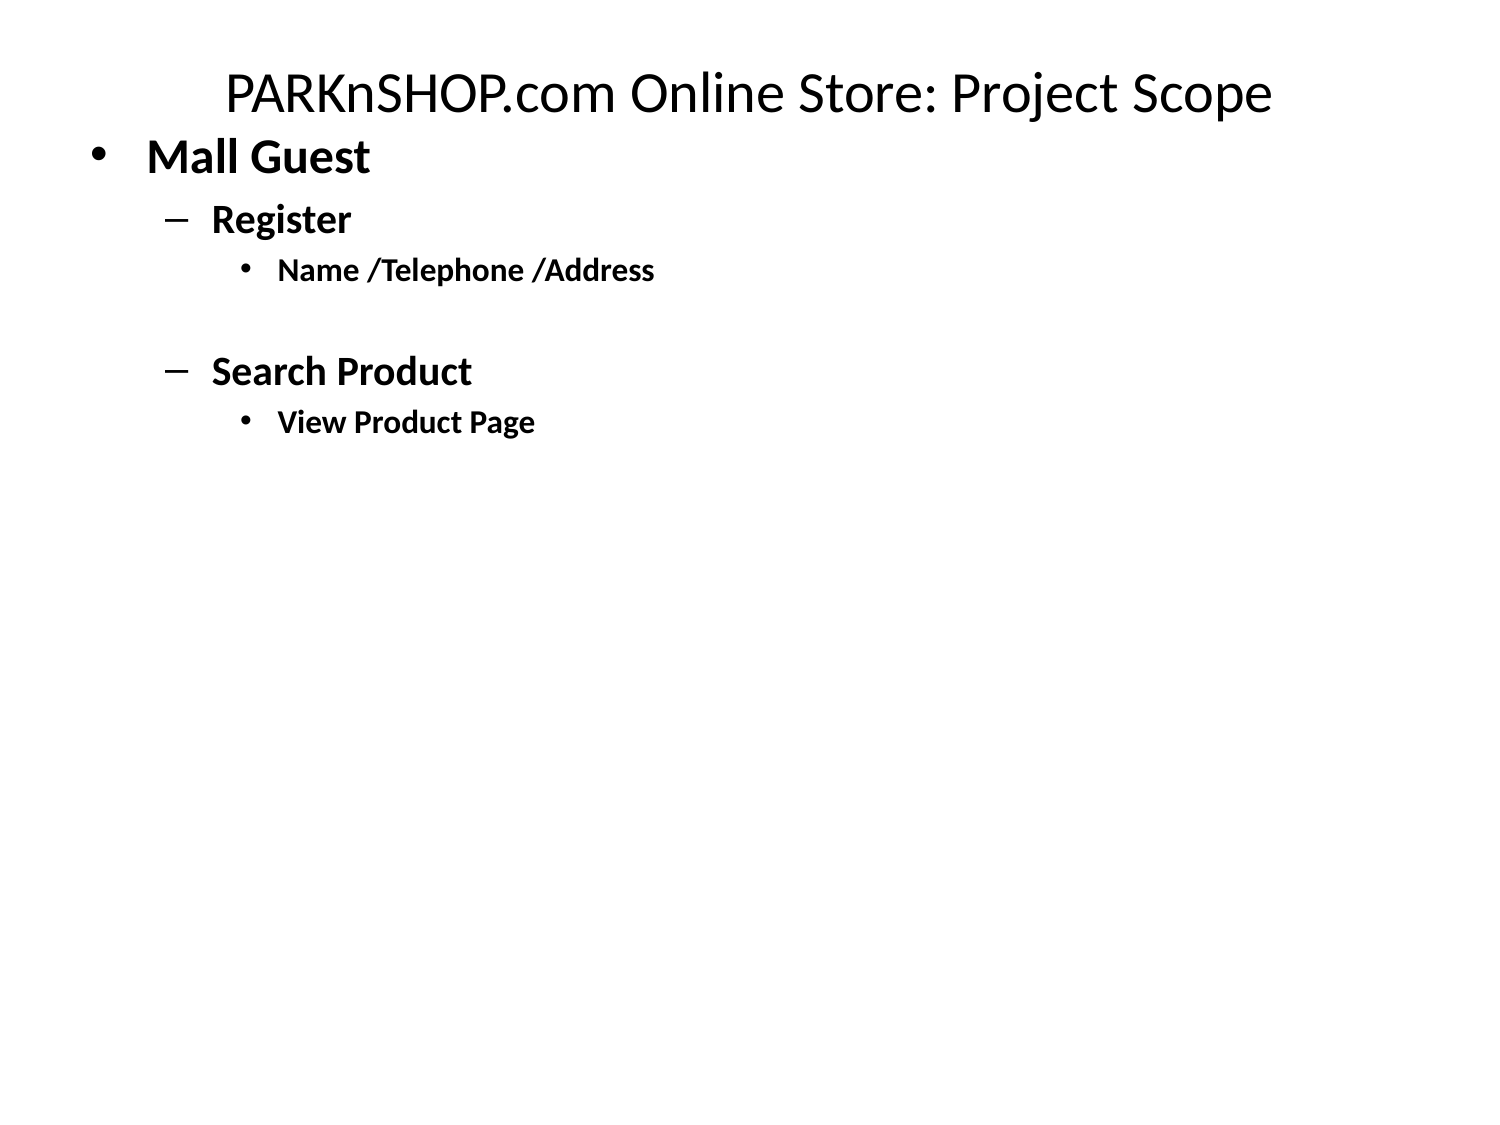

# PARKnSHOP.com Online Store: Project Scope
Mall Guest
Register
Name /Telephone /Address

Search Product
View Product Page